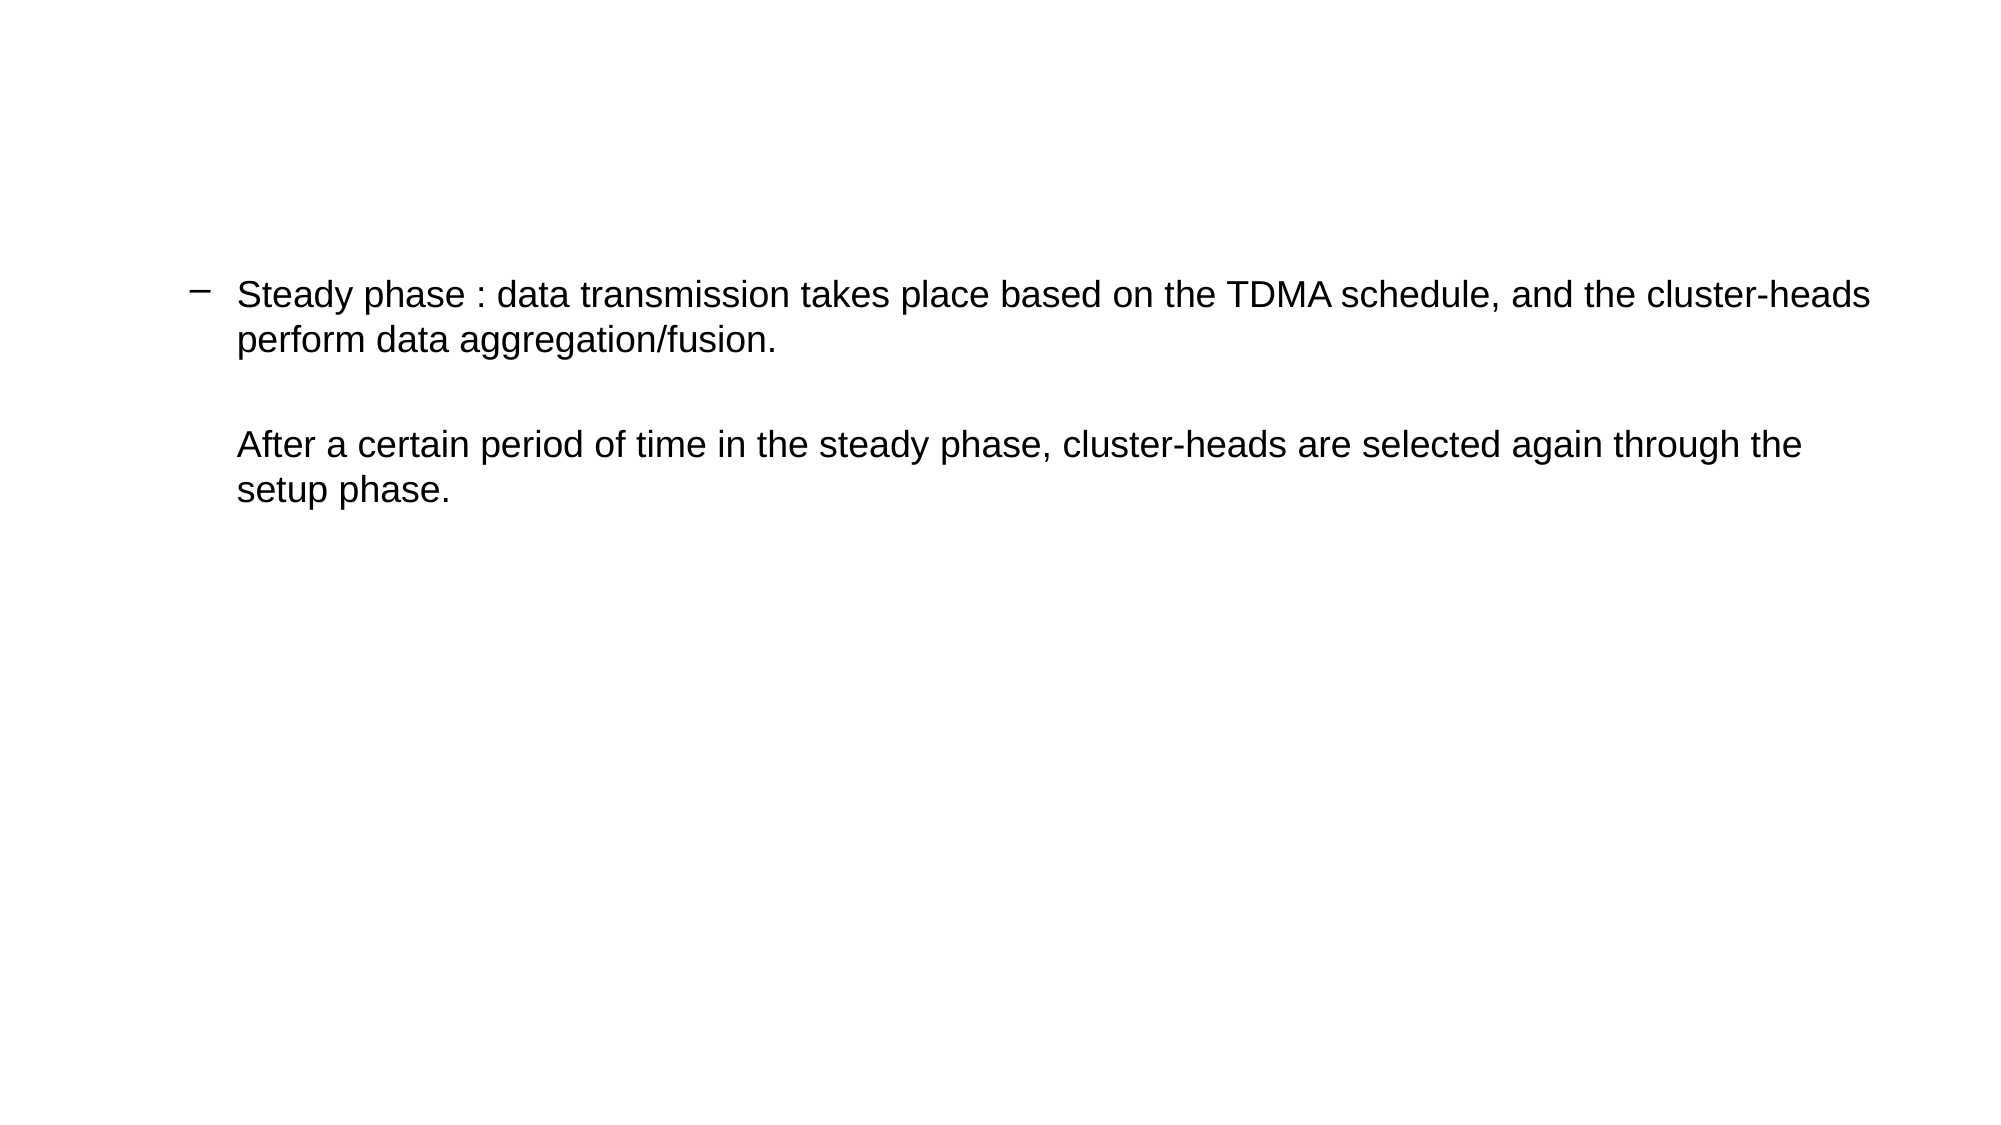

#
Steady phase : data transmission takes place based on the TDMA schedule, and the cluster-heads perform data aggregation/fusion.

	After a certain period of time in the steady phase, cluster-heads are selected again through the setup phase.